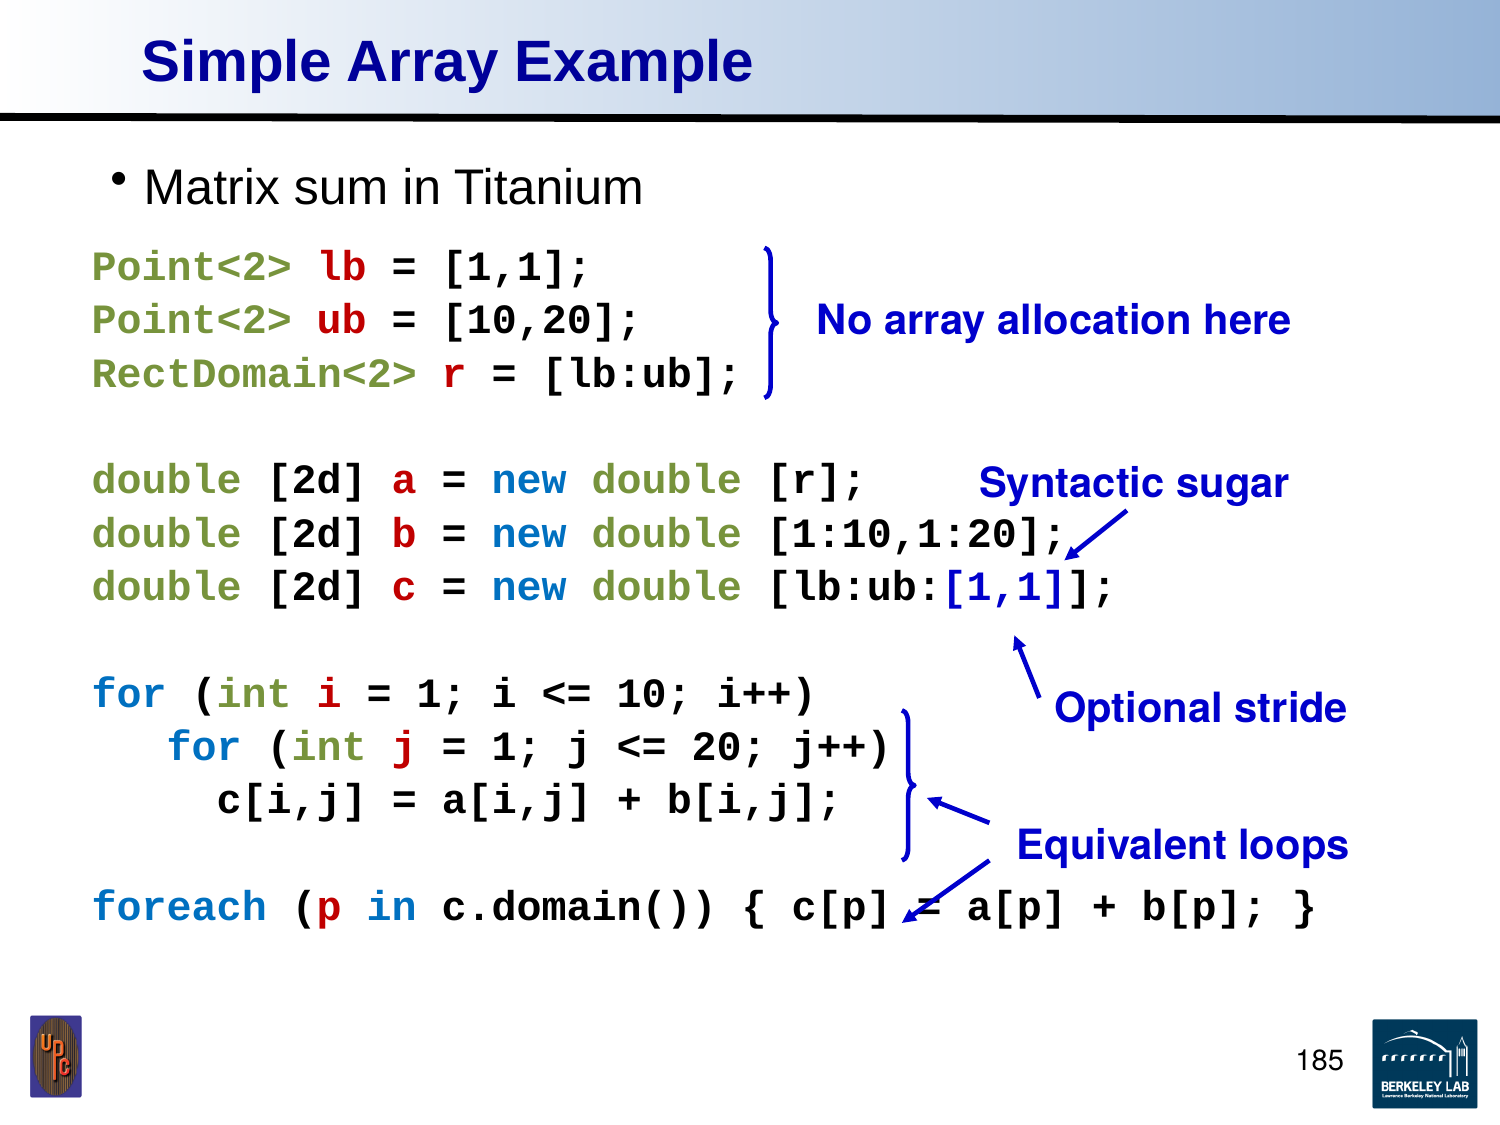

# Simple Array Example
Matrix sum in Titanium
Point<2> lb = [1,1];
Point<2> ub = [10,20];
RectDomain<2> r = [lb:ub];

double [2d] a = new double [r];
double [2d] b = new double [1:10,1:20];
double [2d] c = new double [lb:ub:[1,1]];

for (int i = 1; i <= 10; i++)
   for (int j = 1; j <= 20; j++)
     c[i,j] = a[i,j] + b[i,j];

foreach (p in c.domain()) { c[p] = a[p] + b[p]; }

No array allocation here
Syntactic sugar

Optional stride

Equivalent loops

185